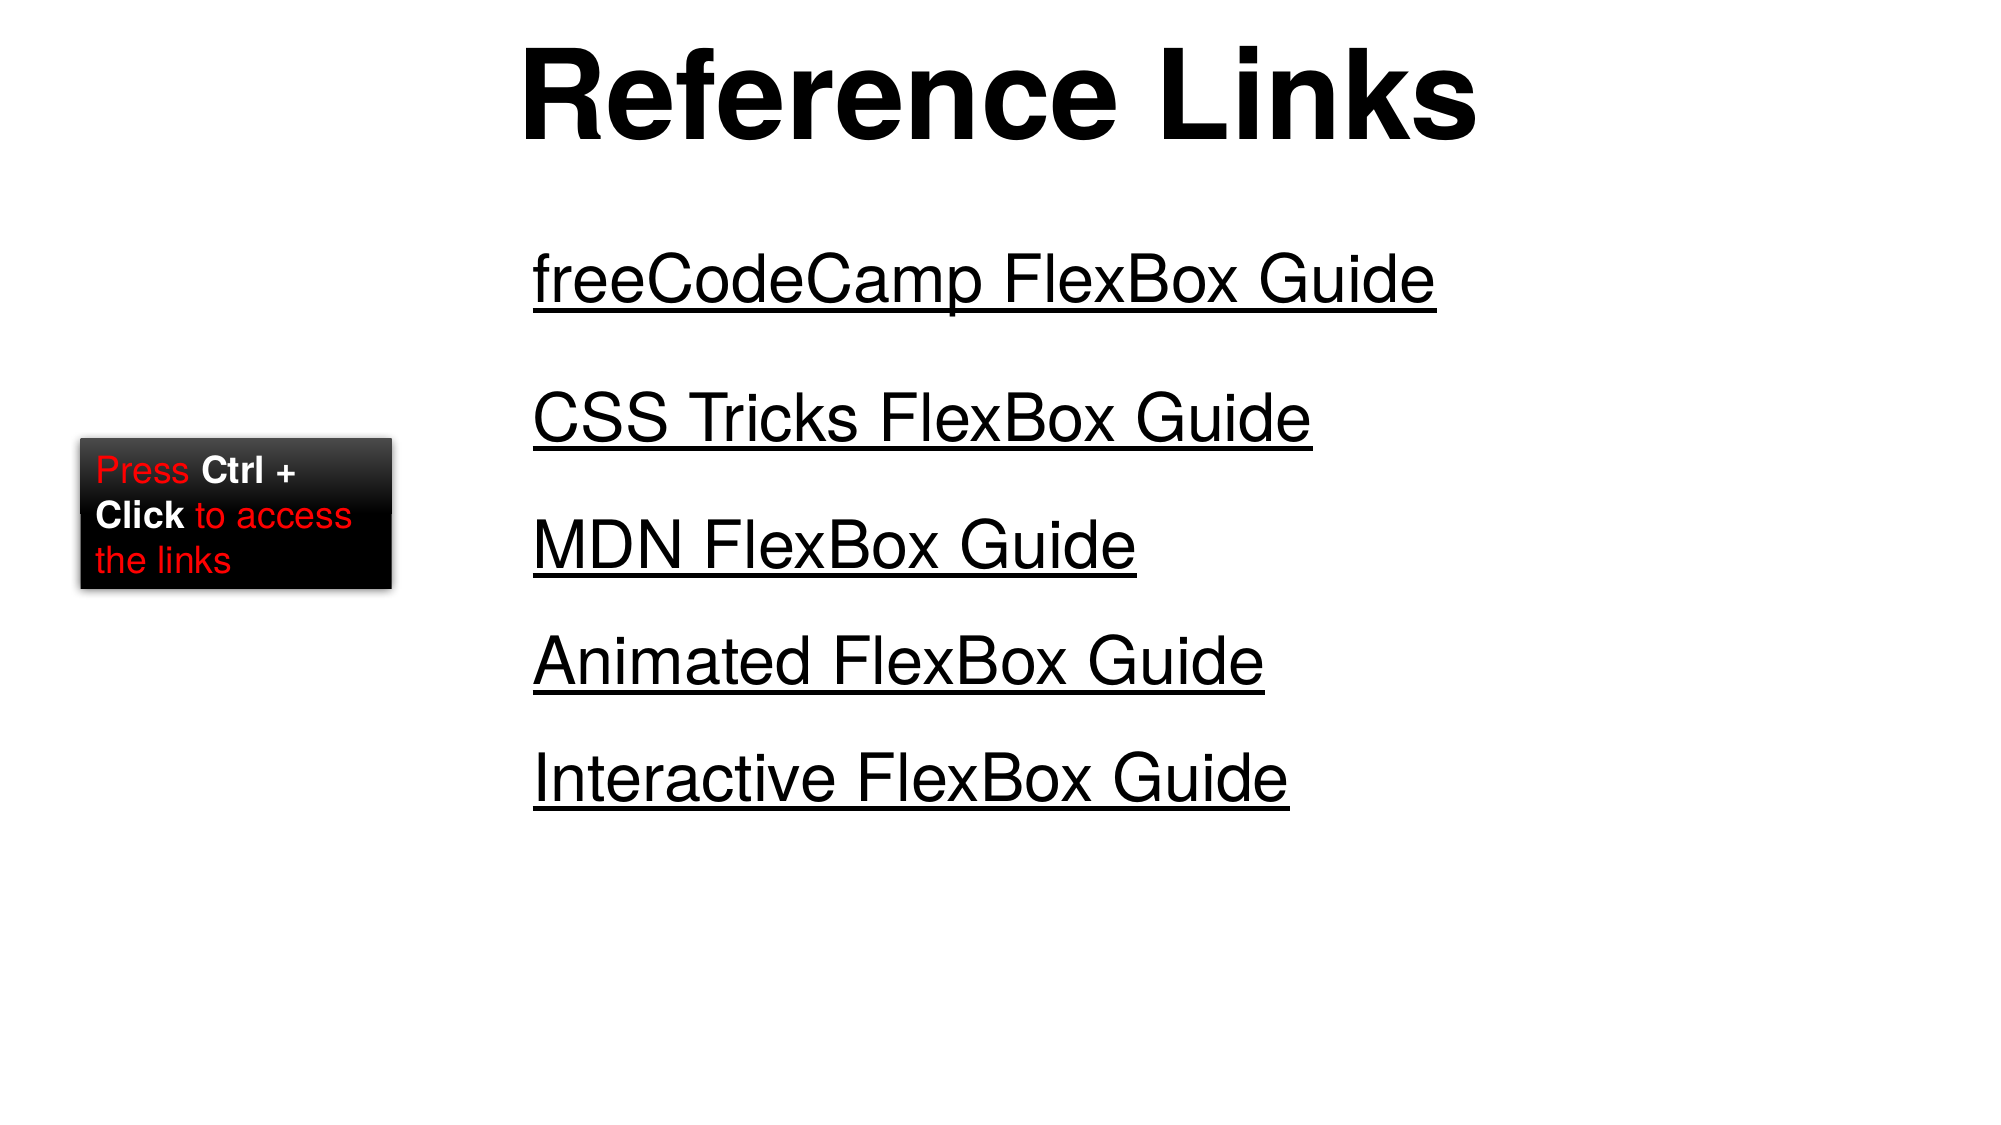

Reference Links
freeCodeCamp FlexBox Guide
CSS Tricks FlexBox Guide
Press Ctrl + Click to access the links
MDN FlexBox Guide
Animated FlexBox Guide
Interactive FlexBox Guide